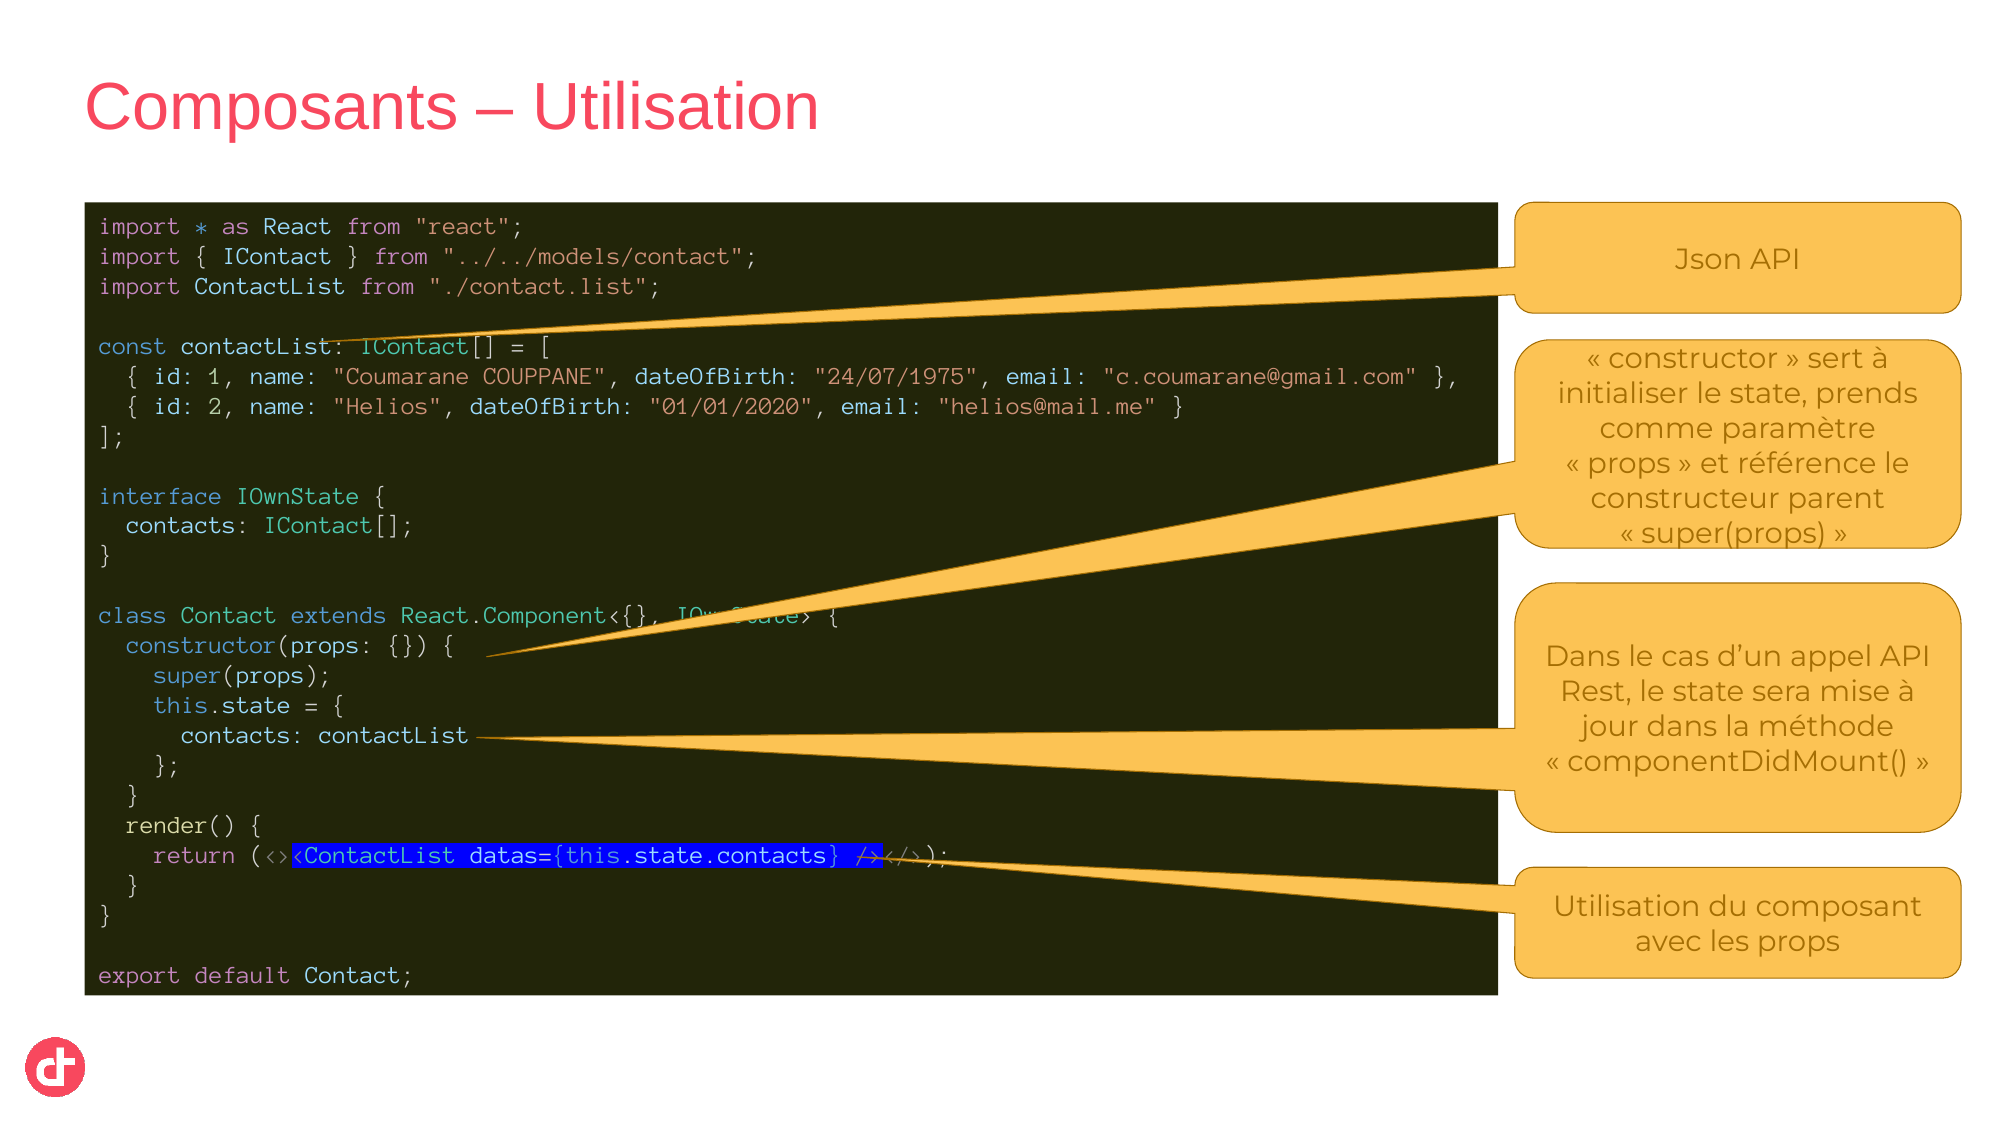

# Composants – Utilisation
import * as React from "react";
import { IContact } from "../../models/contact";
import ContactList from "./contact.list";
const contactList: IContact[] = [
  { id: 1, name: "Coumarane COUPPANE", dateOfBirth: "24/07/1975", email: "c.coumarane@gmail.com" },
  { id: 2, name: "Helios", dateOfBirth: "01/01/2020", email: "helios@mail.me" }
];
interface IOwnState {
  contacts: IContact[];
}
class Contact extends React.Component<{}, IOwnState> {
  constructor(props: {}) {
    super(props);
    this.state = {
      contacts: contactList
    };
  }
  render() {
    return (<><ContactList datas={this.state.contacts} /></>);
  }
}
export default Contact;
Json API
« constructor » sert à initialiser le state, prends comme paramètre « props » et référence le constructeur parent « super(props) »
Dans le cas d’un appel API Rest, le state sera mise à jour dans la méthode « componentDidMount() »
Utilisation du composant avec les props